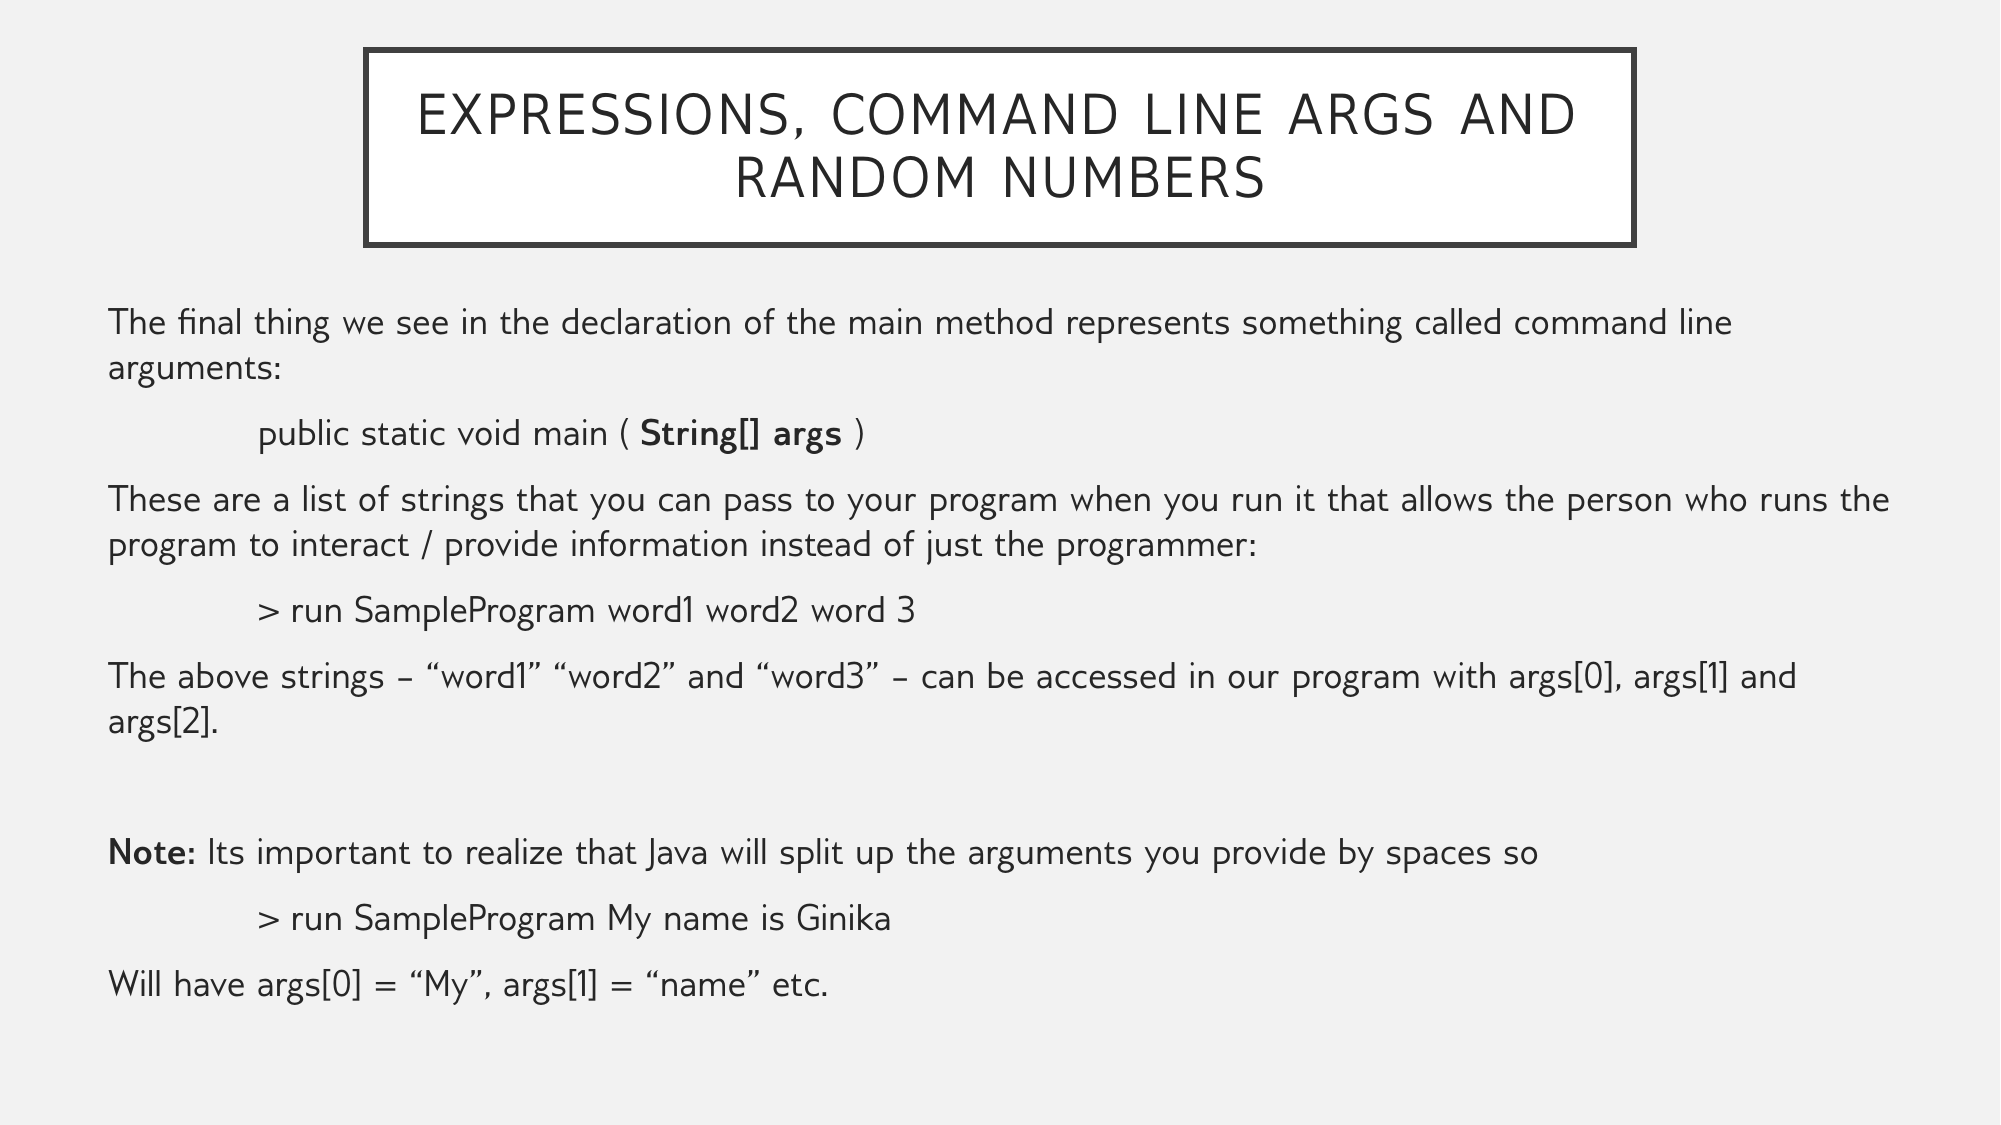

# Expressions, command line args and random numbers
The final thing we see in the declaration of the main method represents something called command line arguments:
	public static void main ( String[] args )
These are a list of strings that you can pass to your program when you run it that allows the person who runs the program to interact / provide information instead of just the programmer:
	> run SampleProgram word1 word2 word 3
The above strings – “word1” “word2” and “word3” – can be accessed in our program with args[0], args[1] and args[2].

Note: Its important to realize that Java will split up the arguments you provide by spaces so
	> run SampleProgram My name is Ginika
Will have args[0] = “My”, args[1] = “name” etc.